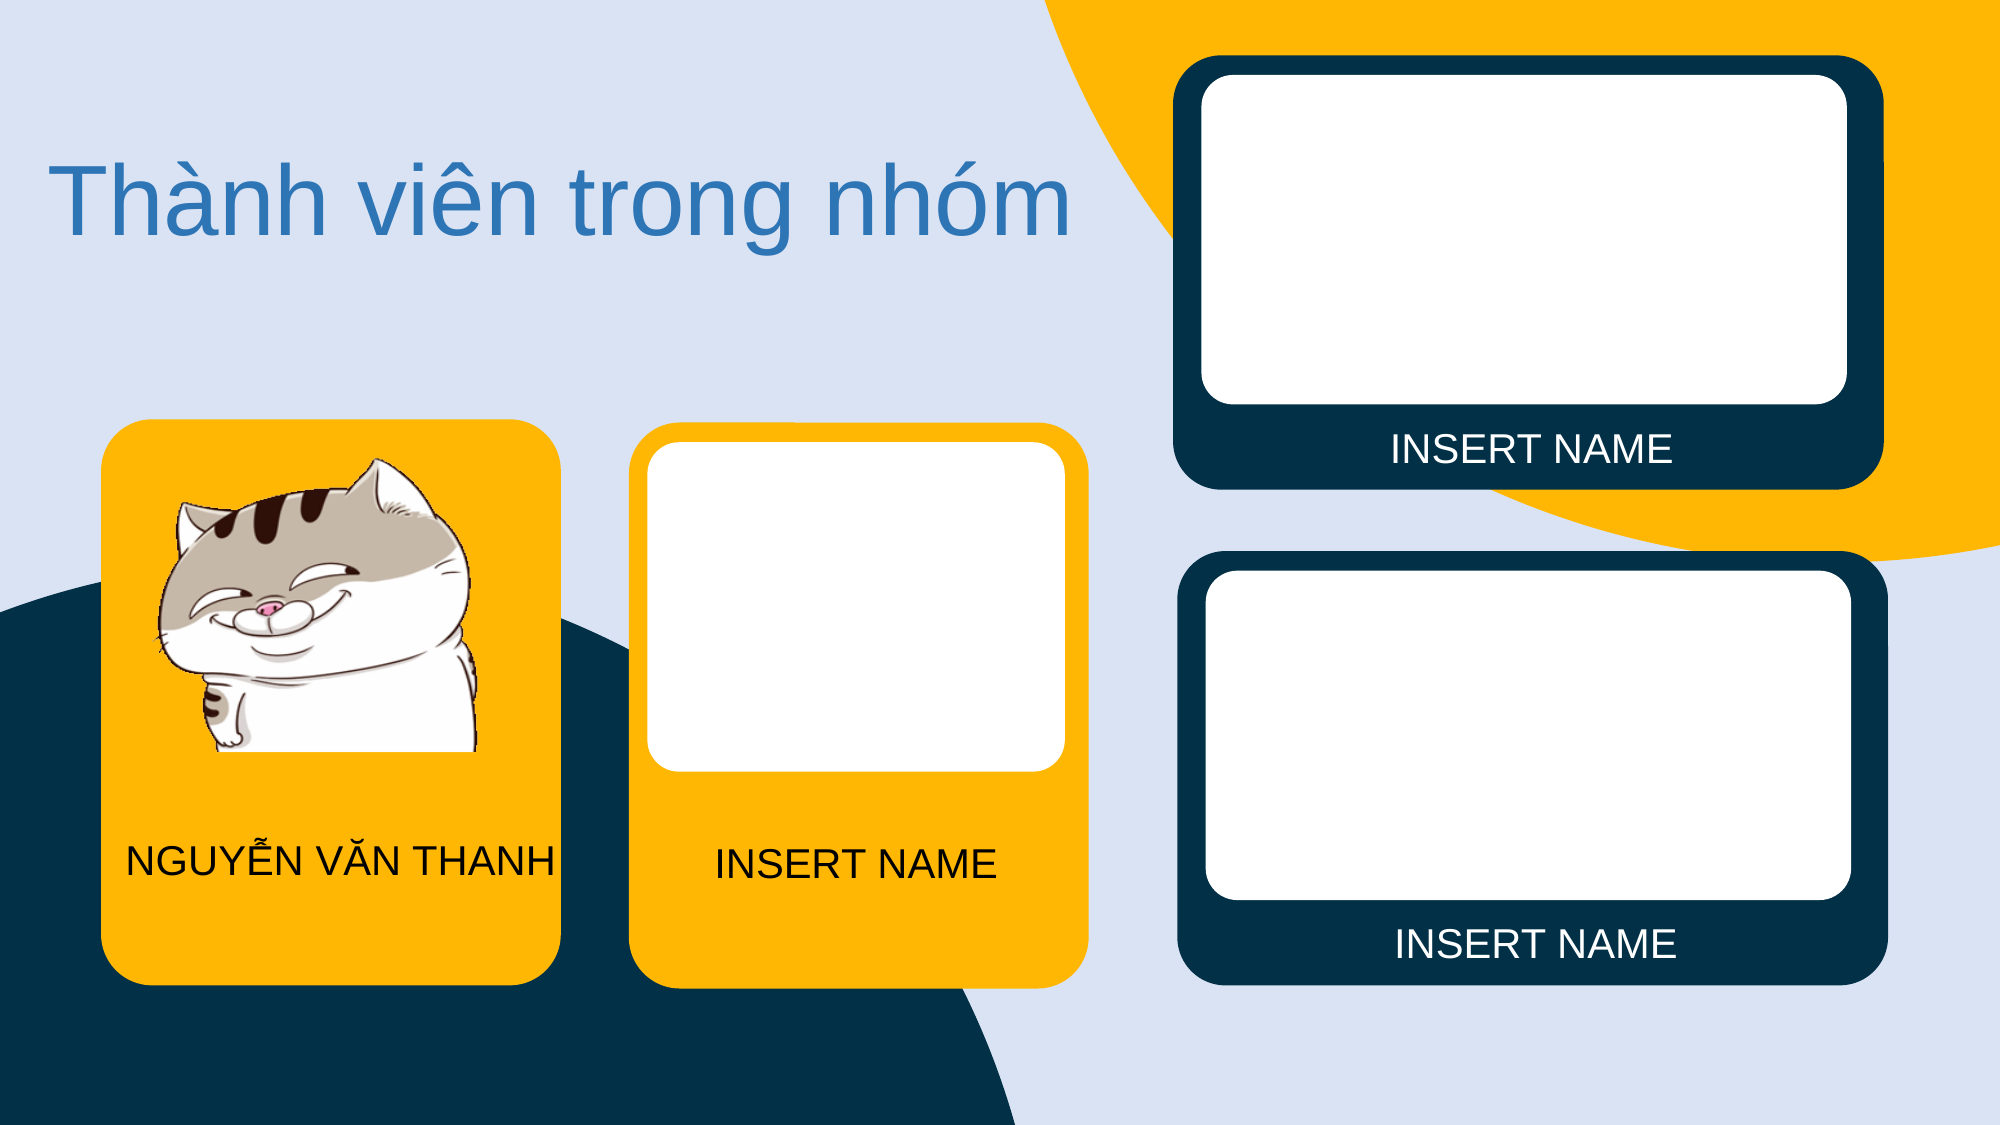

INSERT NAME
Thành viên trong nhóm

NGUYỄN VĂN THANH

INSERT NAME

INSERT NAME

NỘI DUNG THUYẾT TRÌNH
Nội dung 1
Nội dung 2
Nội dung 3
Nội dung 4